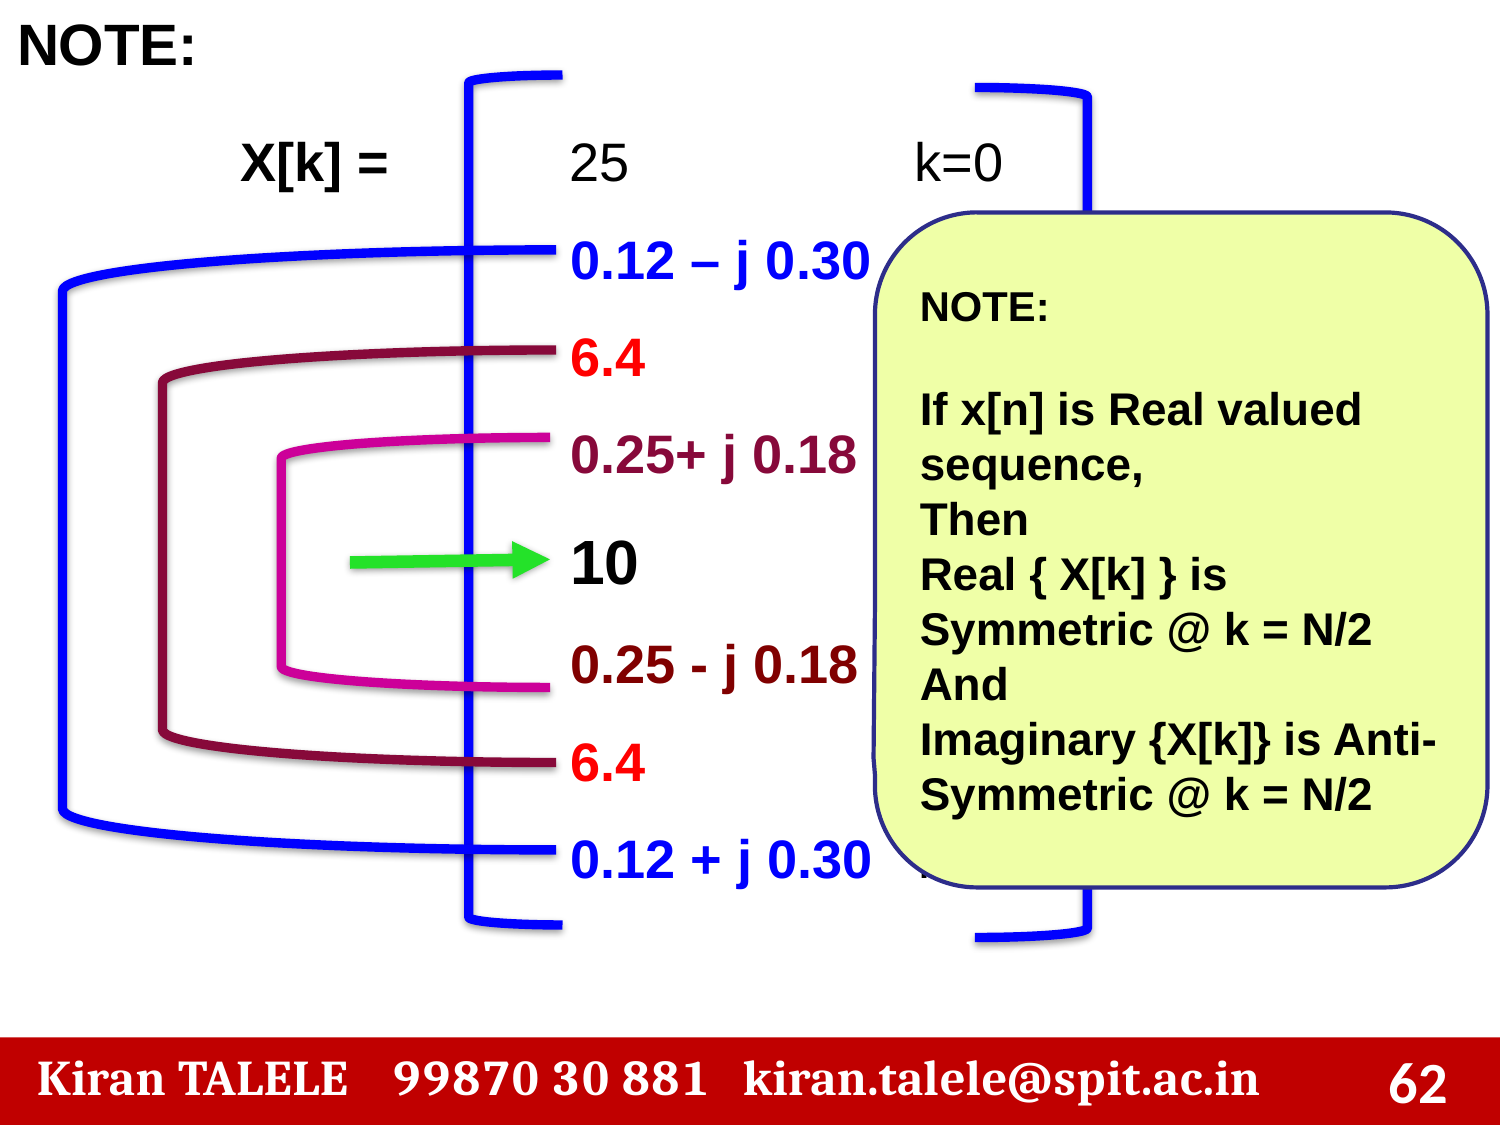

NOTE:

X[k] =            25                   k=0
                      0.12 – j 0.30   k=1
                      6.4                  k=2
                      0.25+ j 0.18    k=3
                      10                k=4
                      0.25 - j 0.18    k=5
                      6.4                  k=6
                      0.12 + j 0.30   k=7

NOTE:

If x[n] is Real valued sequence,
Then
Real { X[k] } is Symmetric @ k = N/2
And
Imaginary {X[k]} is Anti-Symmetric @ k = N/2

  Kiran TALELE    99870 30 881   kiran.talele@spit.ac.in
62